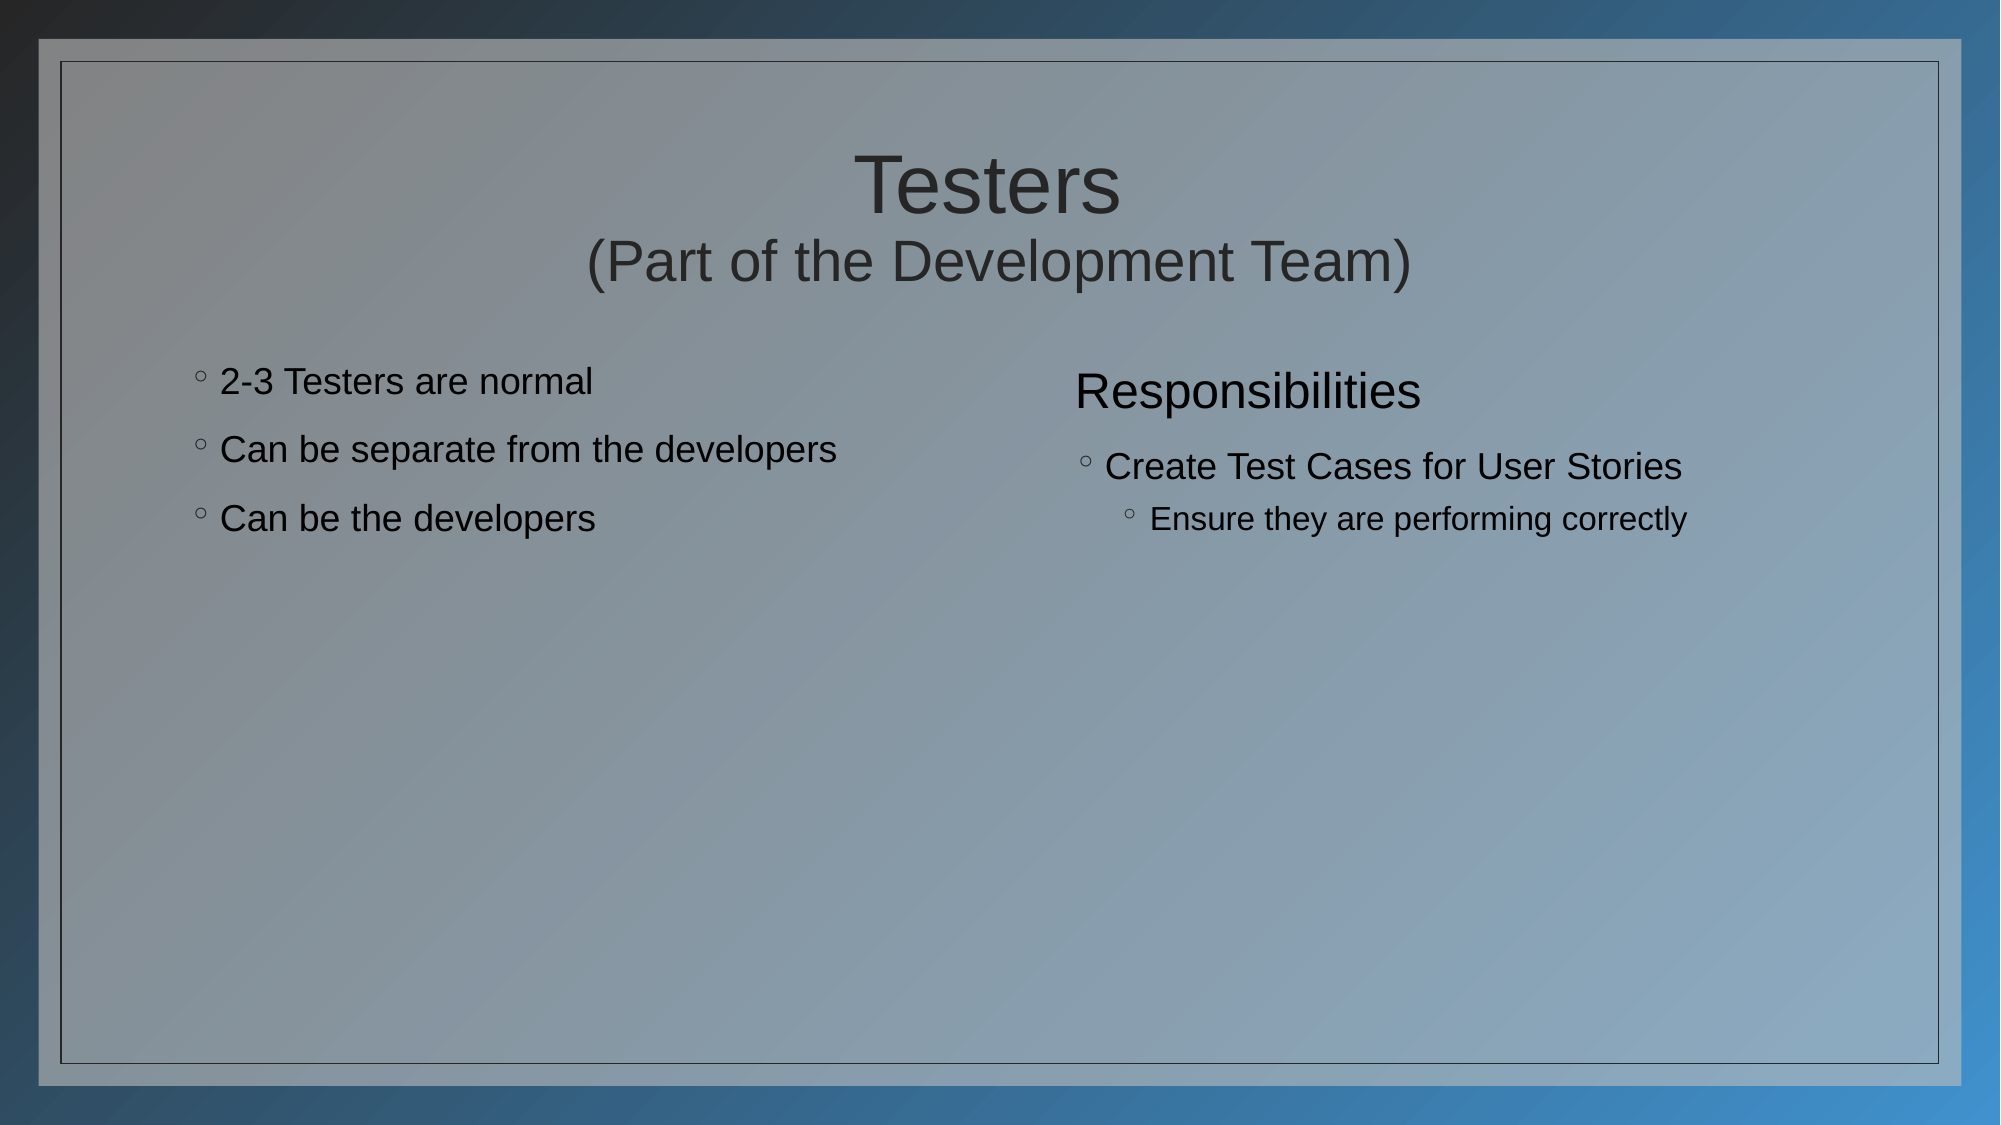

# Testers (Part of the Development Team)
2-3 Testers are normal
Can be separate from the developers
Can be the developers
Responsibilities
Create Test Cases for User Stories
Ensure they are performing correctly